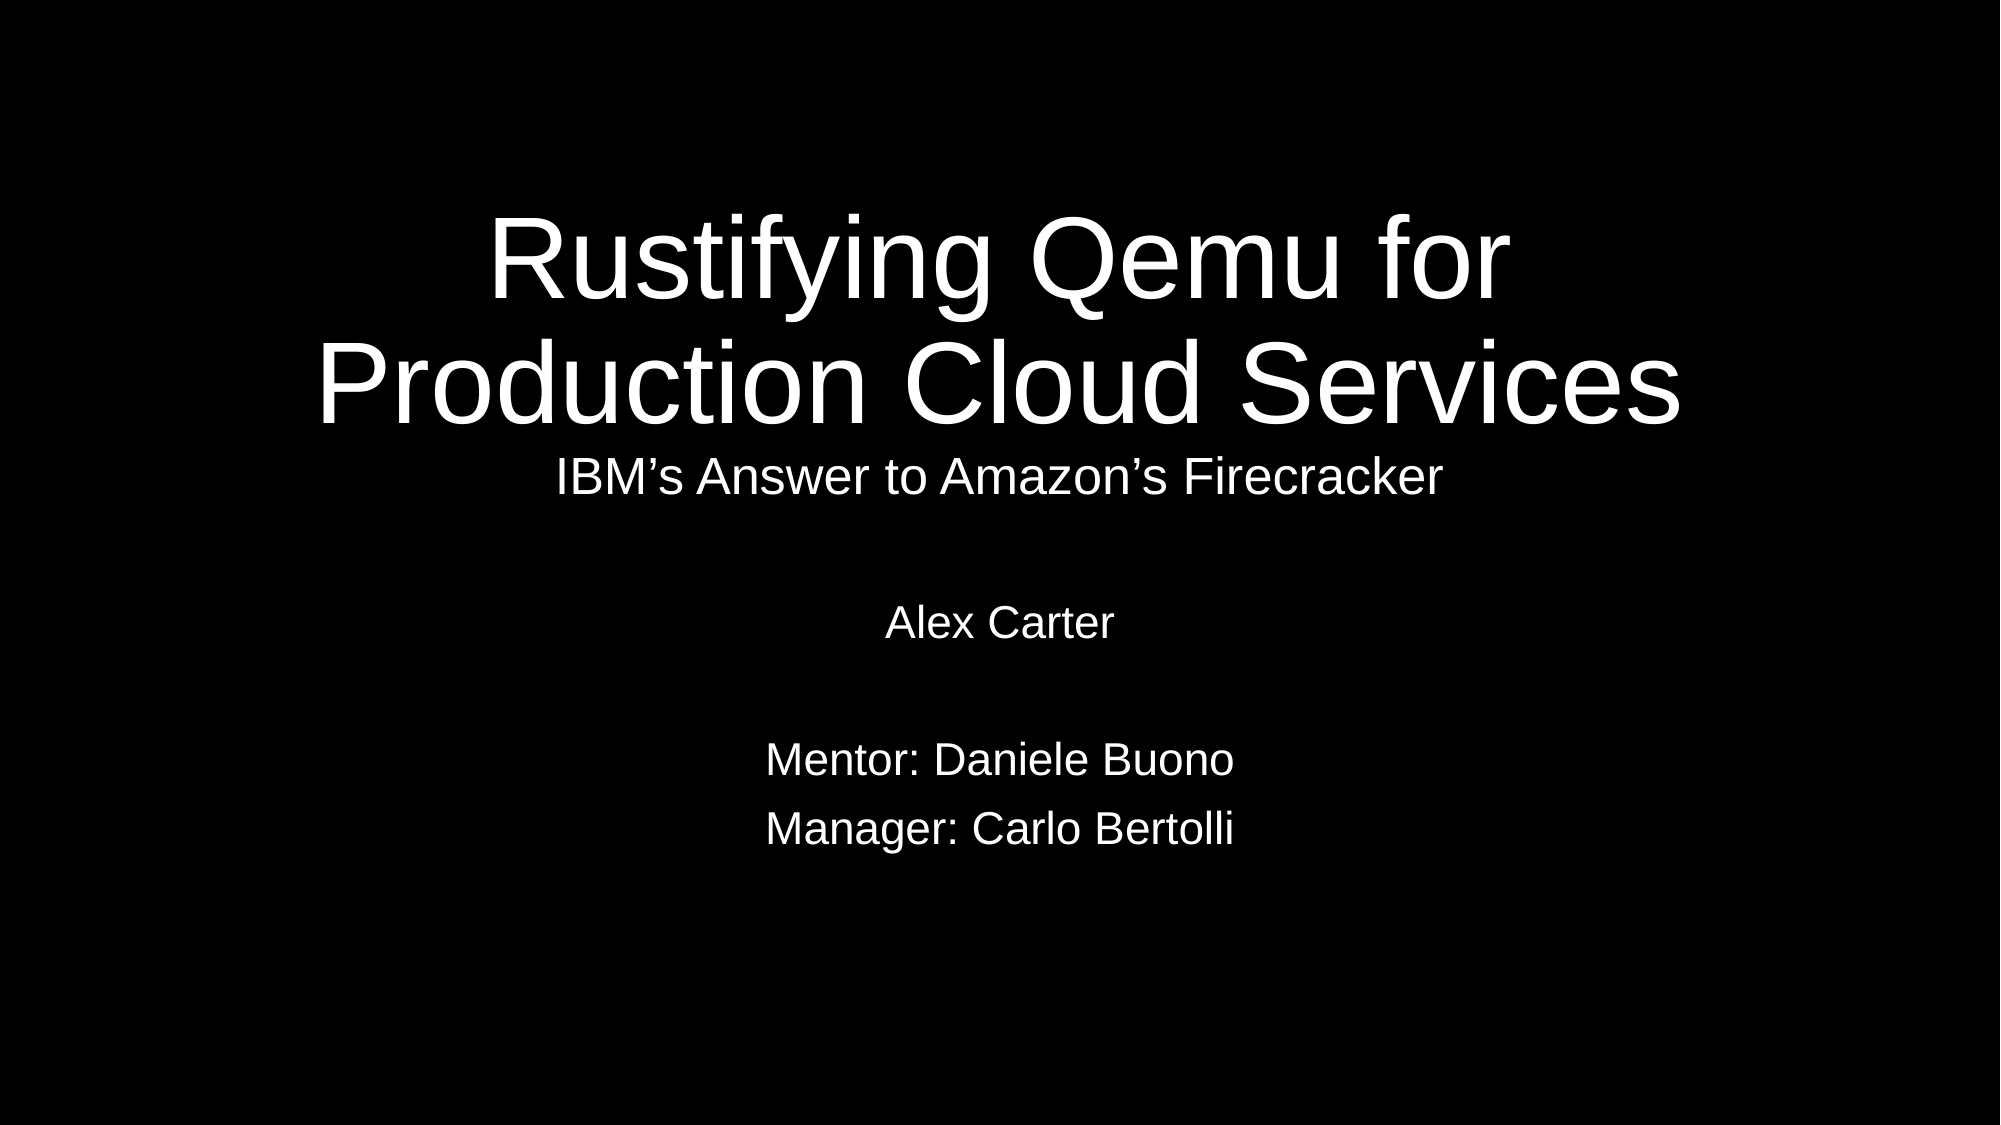

# Rustifying Qemu for Production Cloud Services IBM’s Answer to Amazon’s Firecracker
Alex Carter

Mentor: Daniele Buono
Manager: Carlo Bertolli